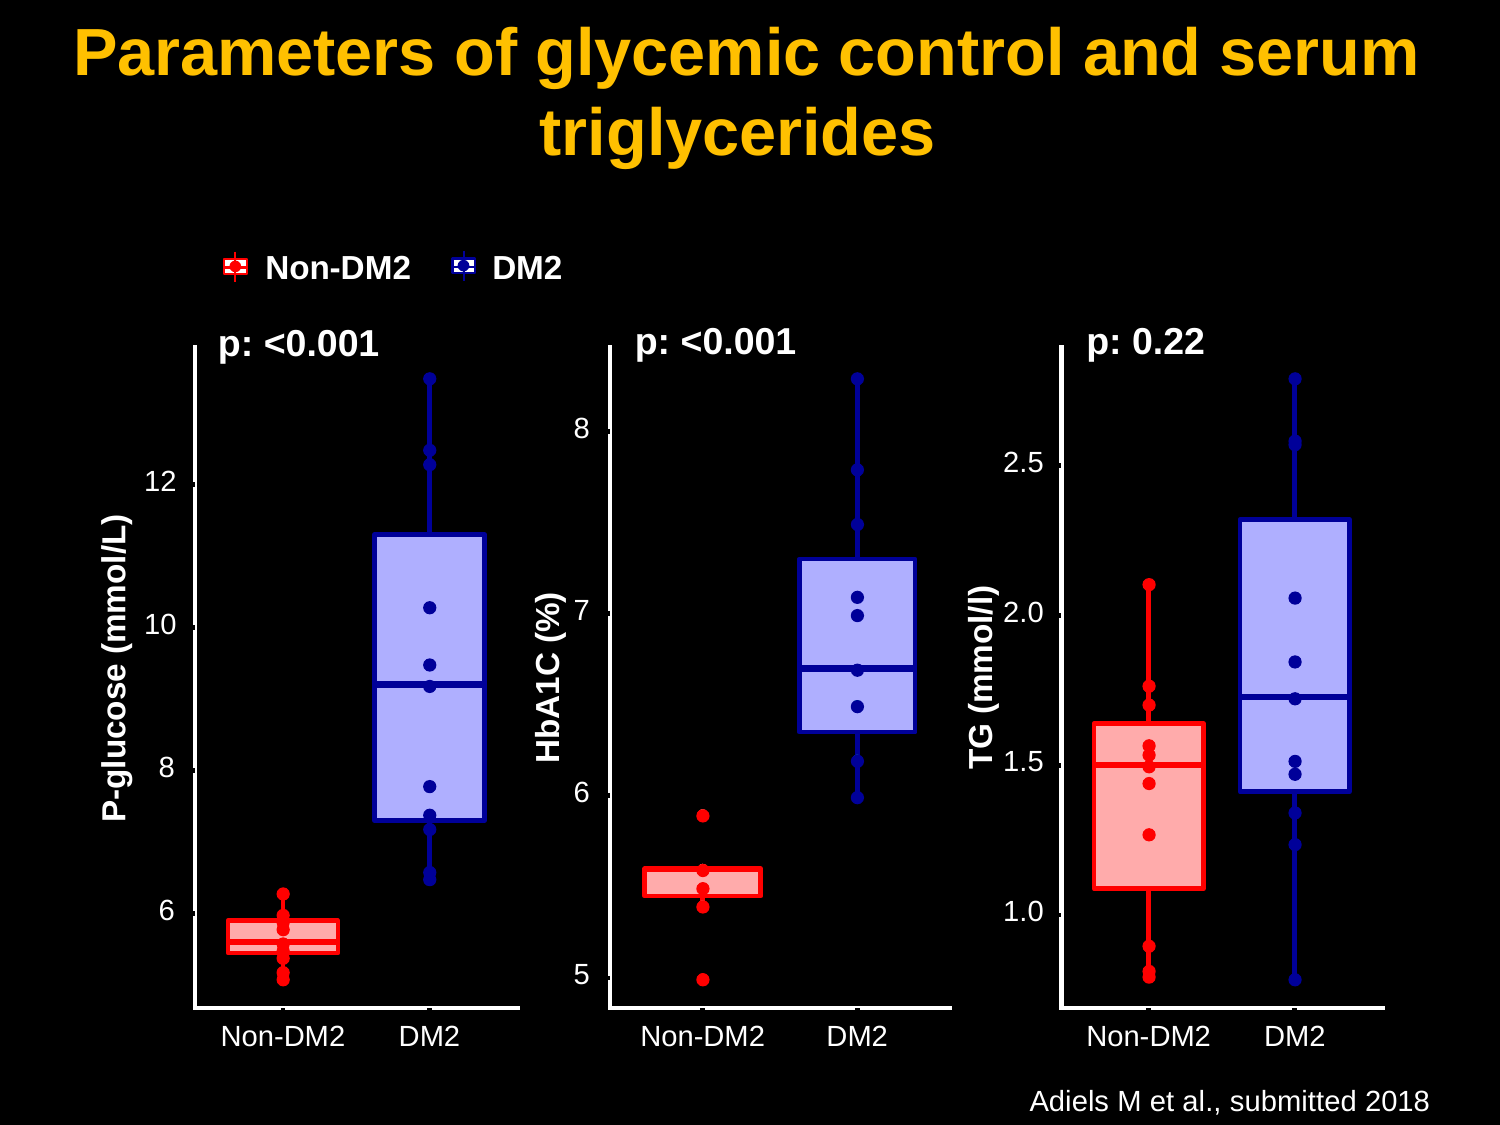

Parameters of glycemic control and serum triglycerides

Non-DM2
DM2

p: <0.001
p: 0.22
p: <0.001

8

2.5

12

7
2.0

10

P-glucose (mmol/L)

HbA1C (%)
TG (mmol/l)

1.5

8

6

6
1.0

5

Non-DM2
DM2
Non-DM2
DM2
Non-DM2
DM2

Adiels M et al., submitted 2018